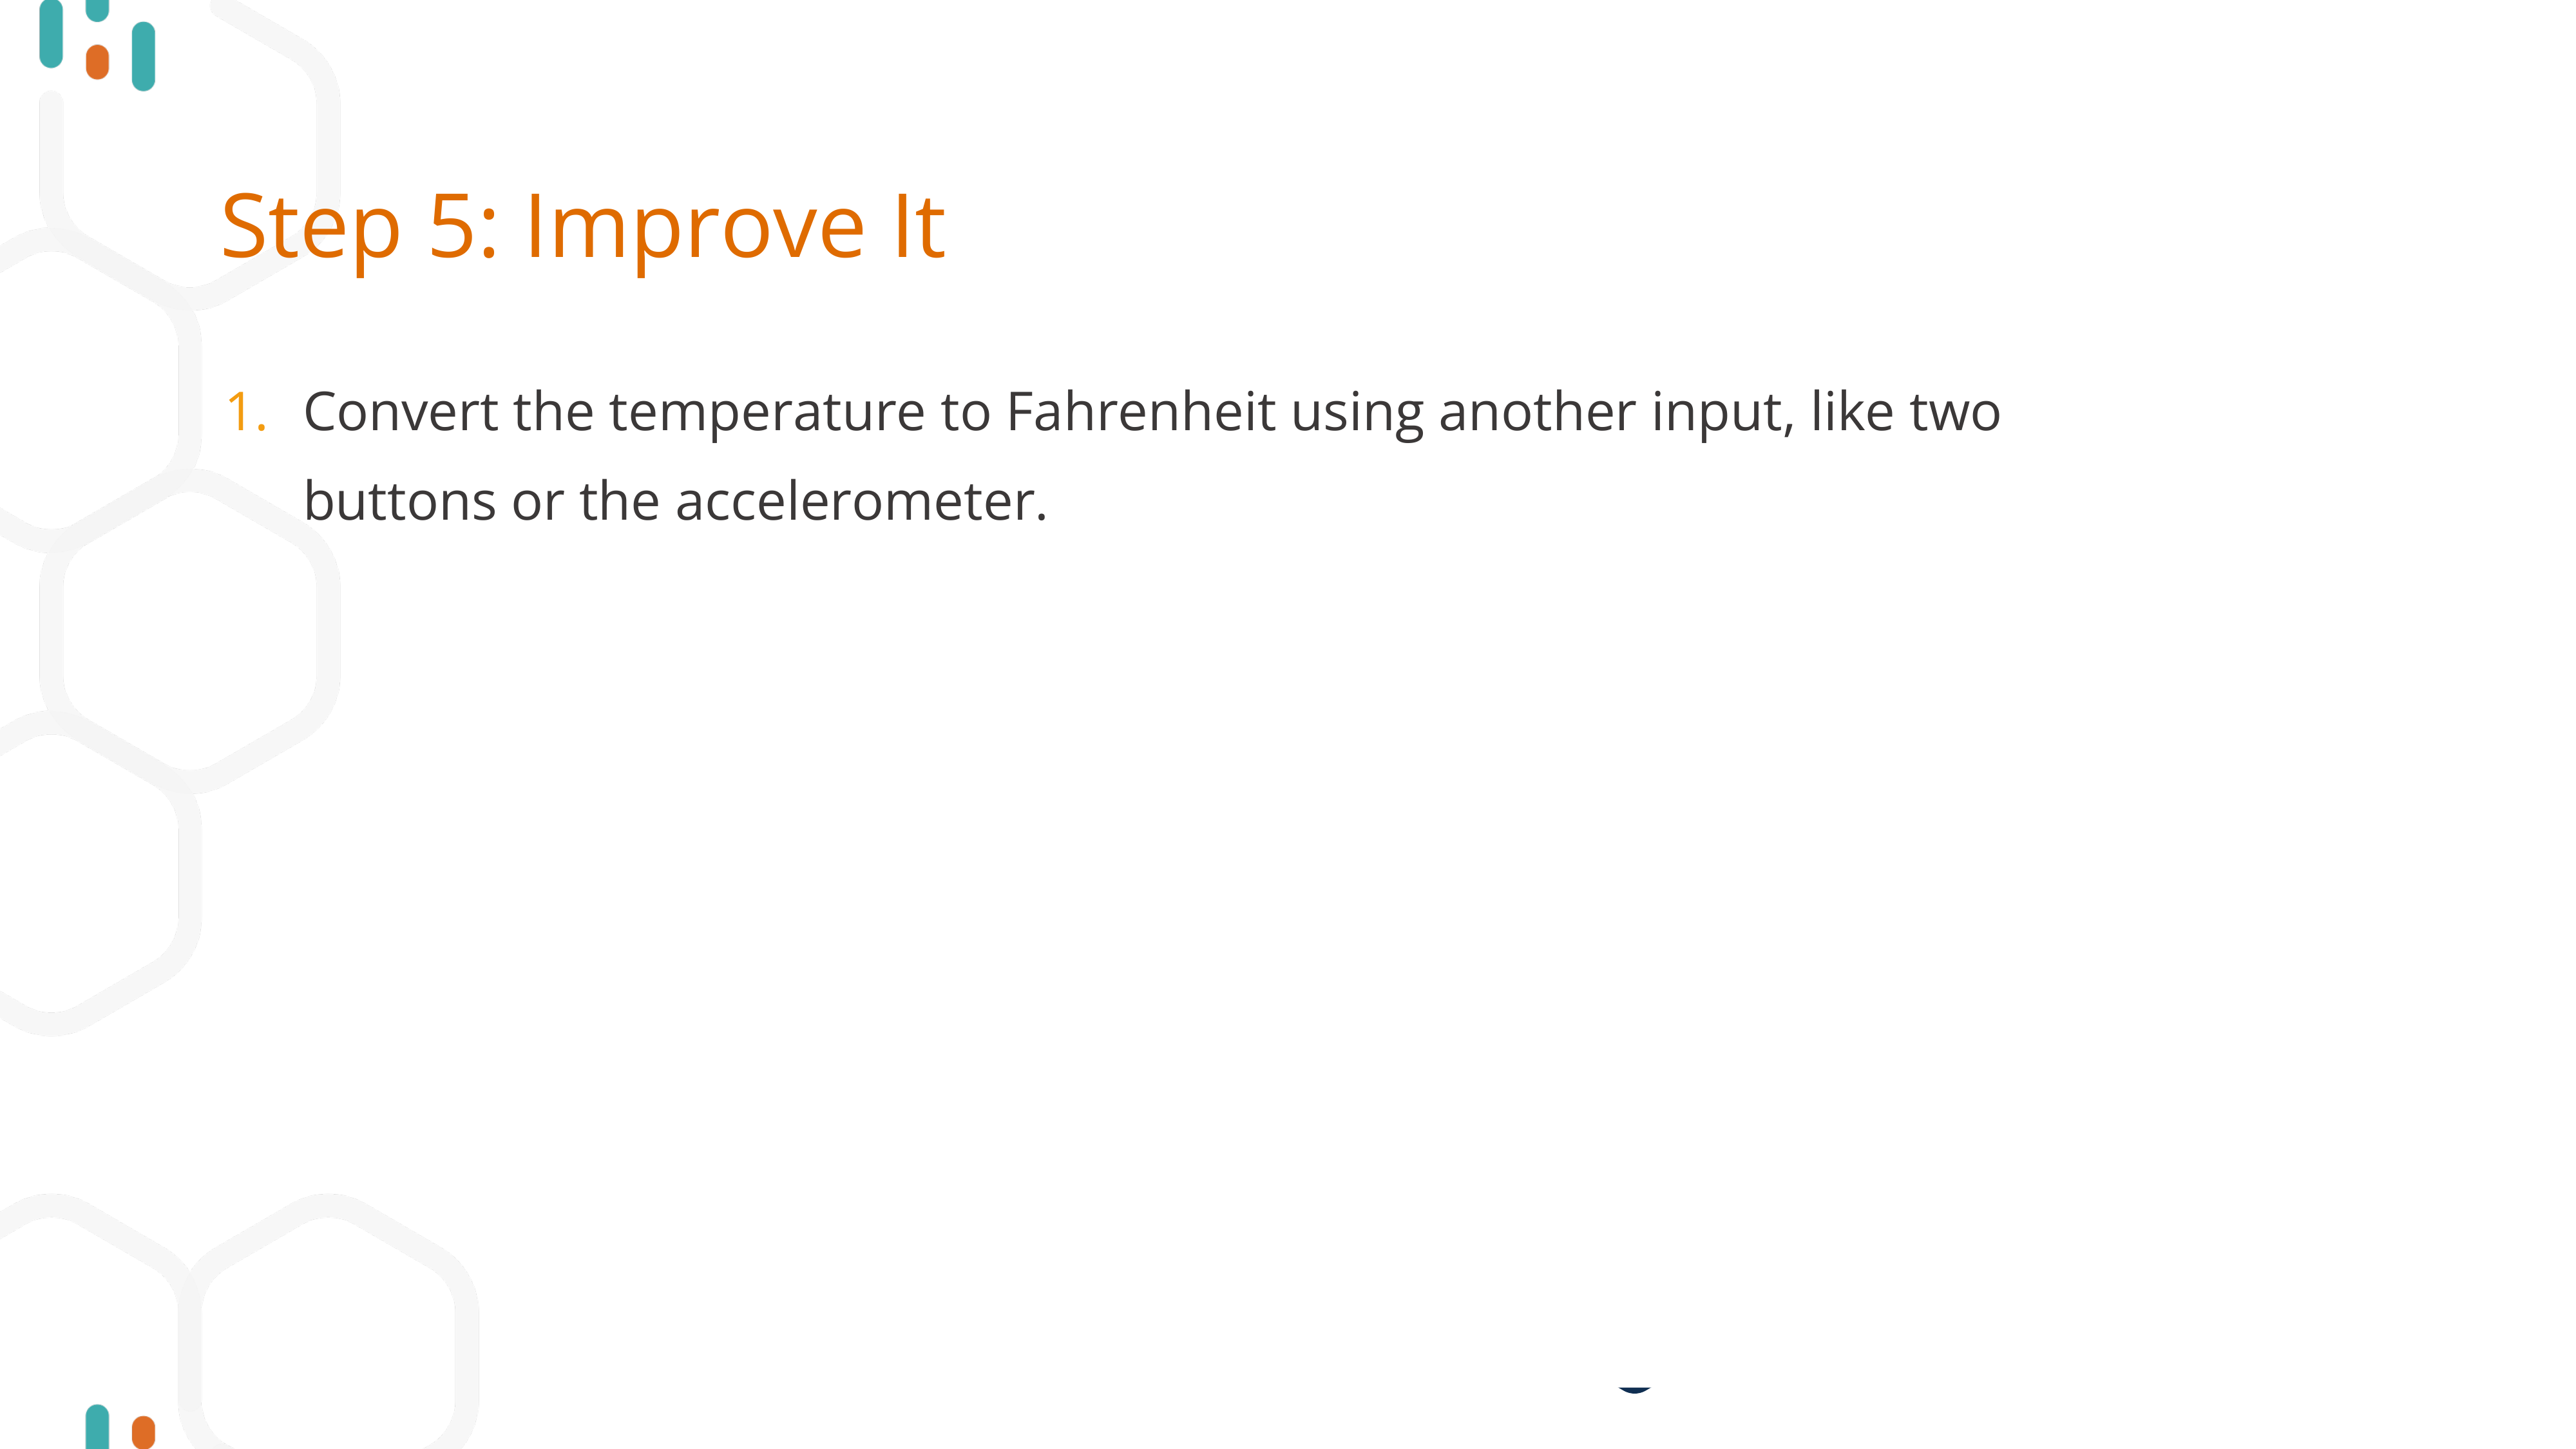

# Step 5: Improve It
Convert the temperature to Fahrenheit using another input, like two buttons or the accelerometer.